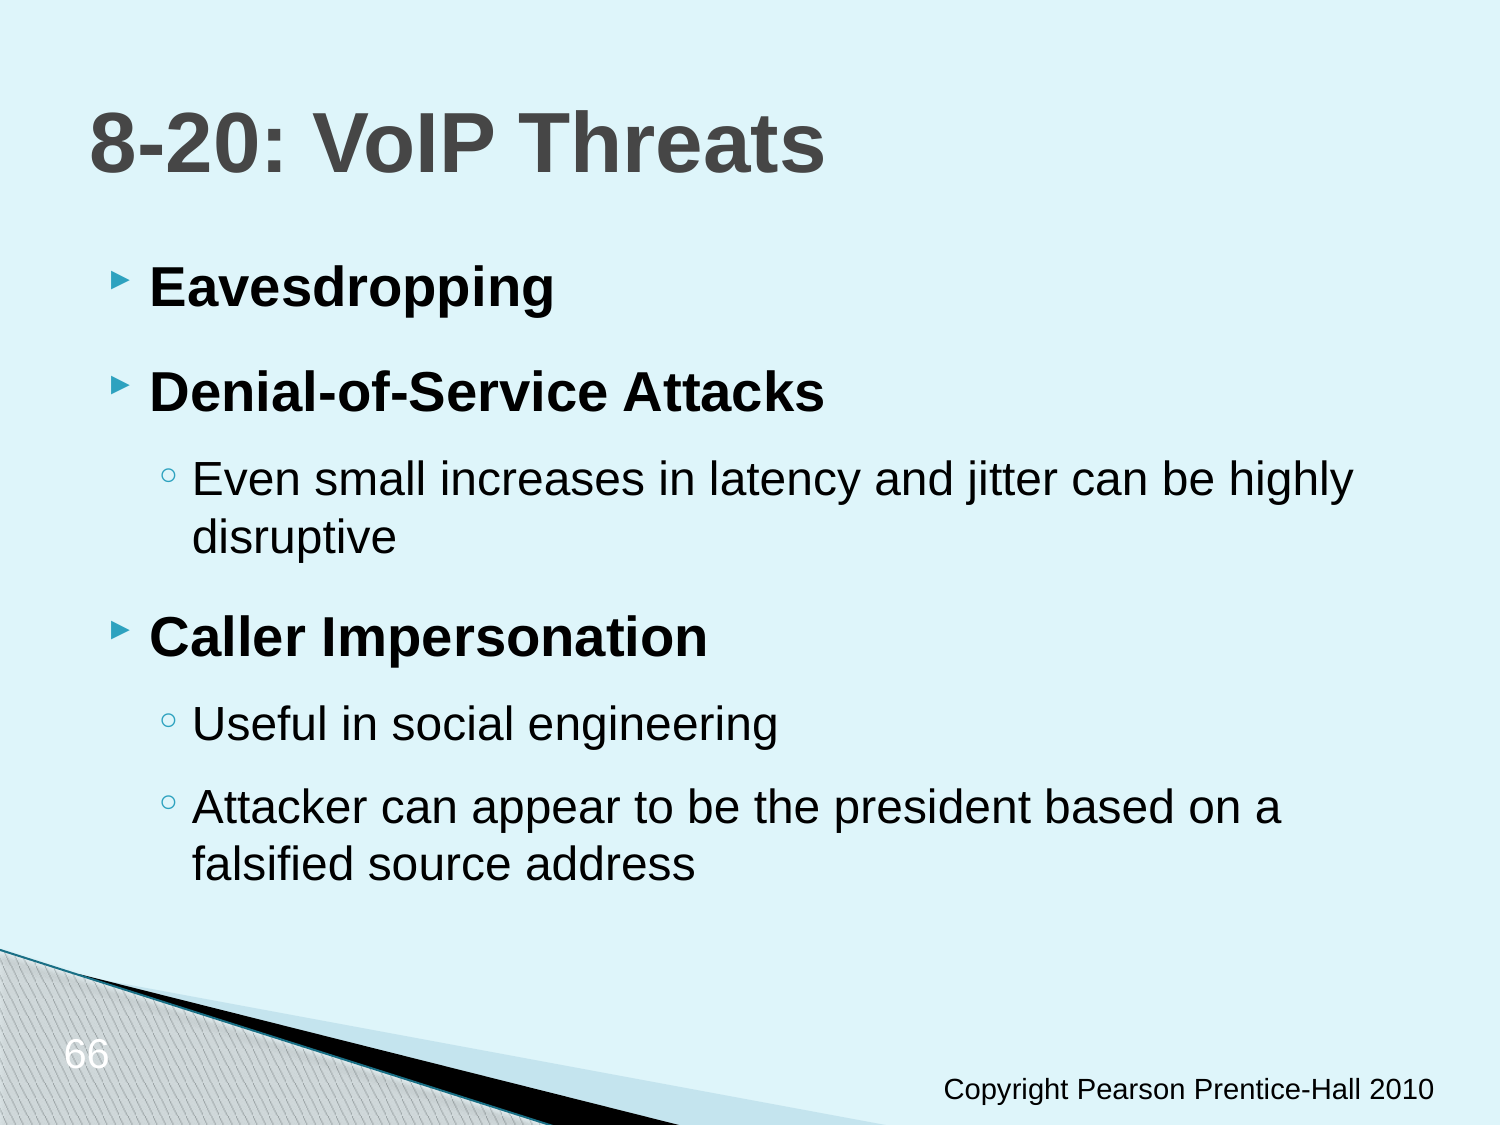

# 8-20: VoIP Threats
Eavesdropping
Denial-of-Service Attacks
Even small increases in latency and jitter can be highly disruptive
Caller Impersonation
Useful in social engineering
Attacker can appear to be the president based on a falsified source address
66
Copyright Pearson Prentice-Hall 2010